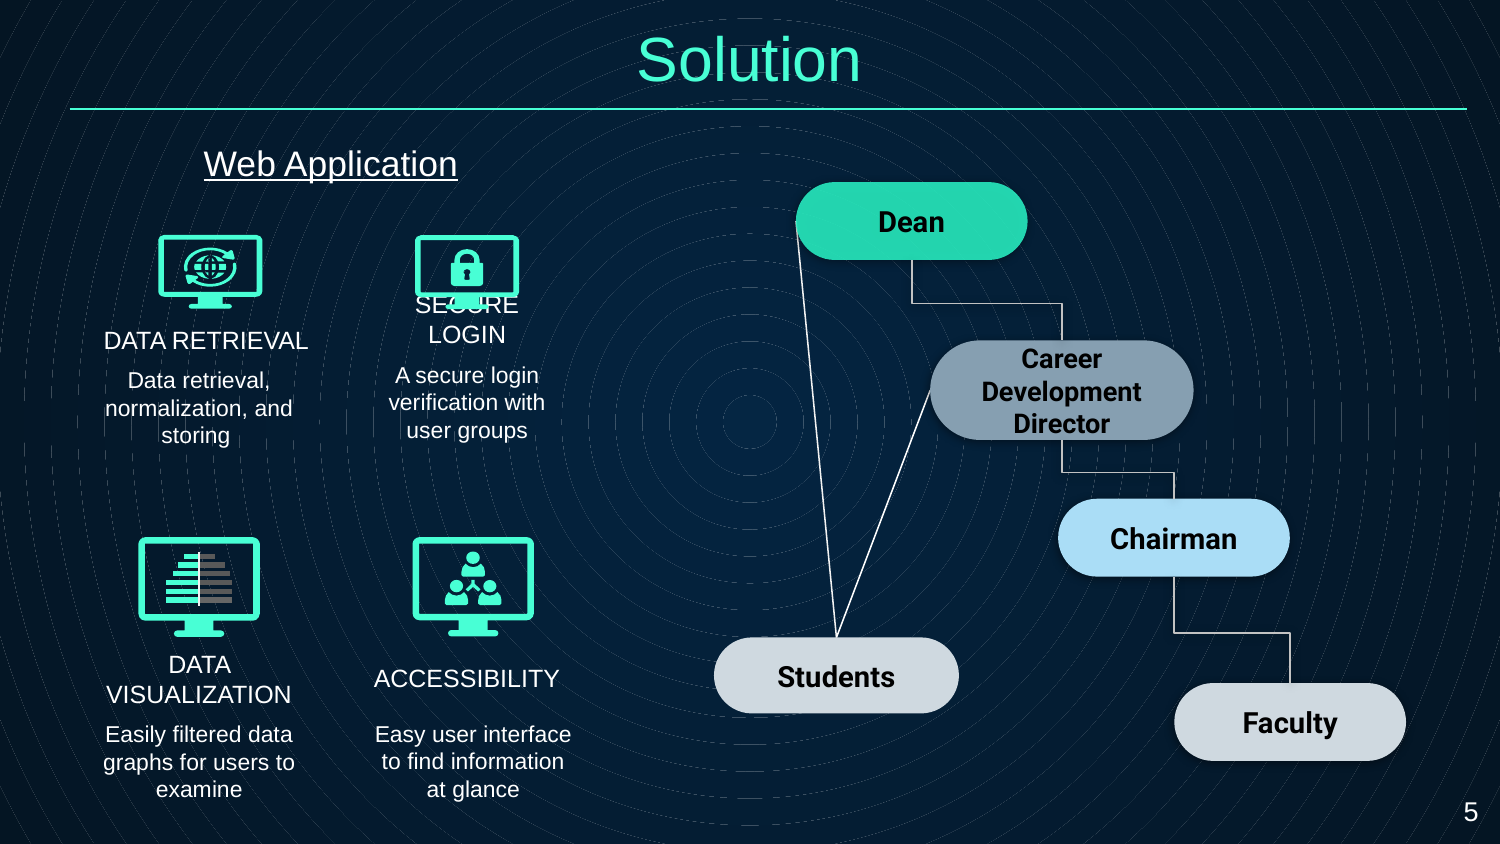

Solution
Web Application
Dean
Career Development Director
Chairman
Faculty

# SECURE LOGIN
DATA RETRIEVAL
A secure login verification with user groups

Data retrieval, normalization, and storing

Students
ACCESSIBILITY
DATA VISUALIZATION
Easy user interface to find information at glance
Easily filtered data graphs for users to examine
5